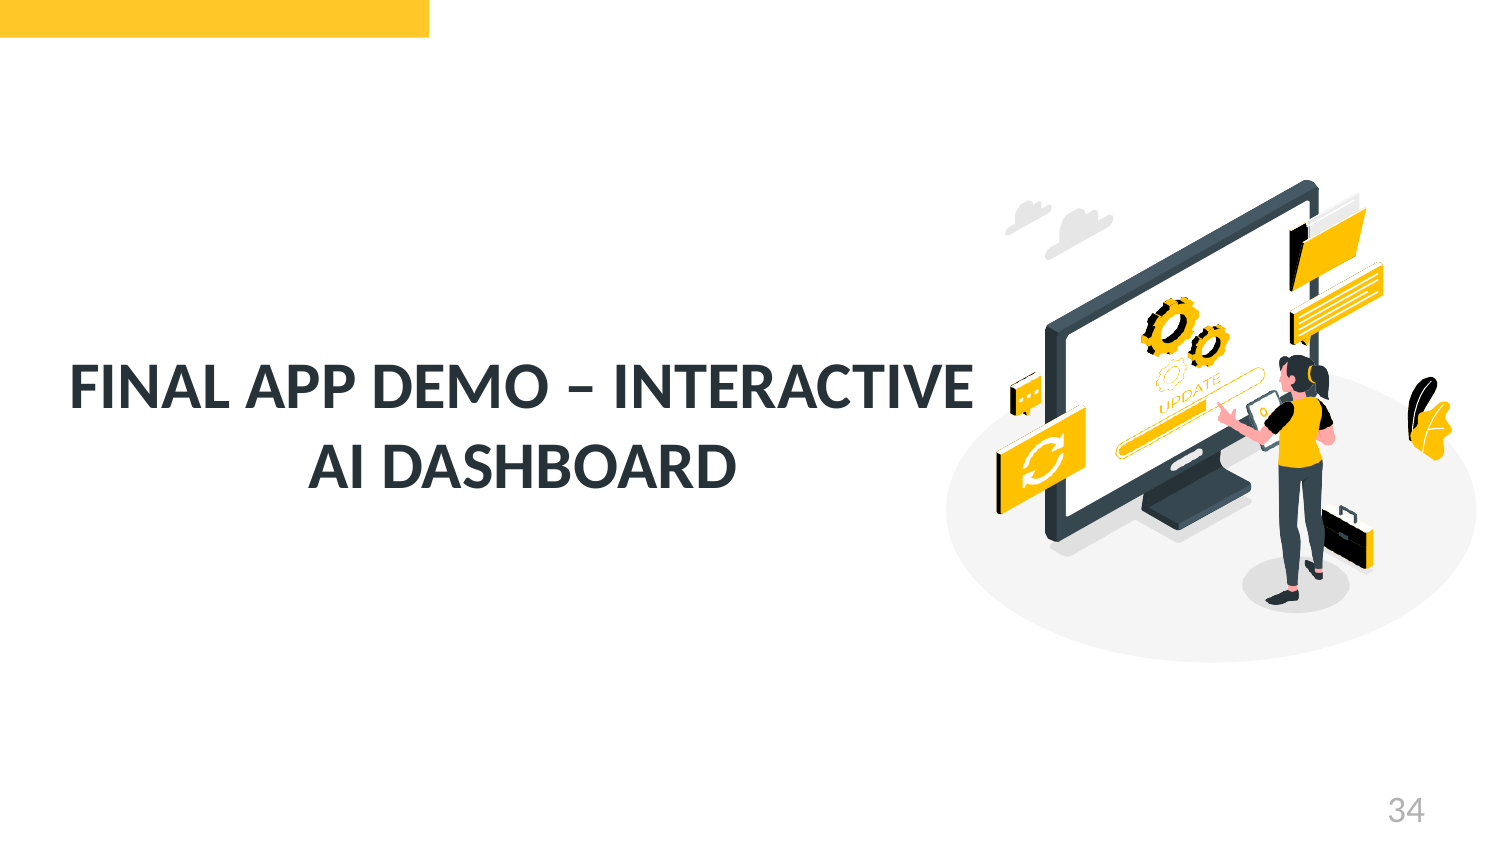

FINAL APP DEMO – INTERACTIVE AI DASHBOARD
34